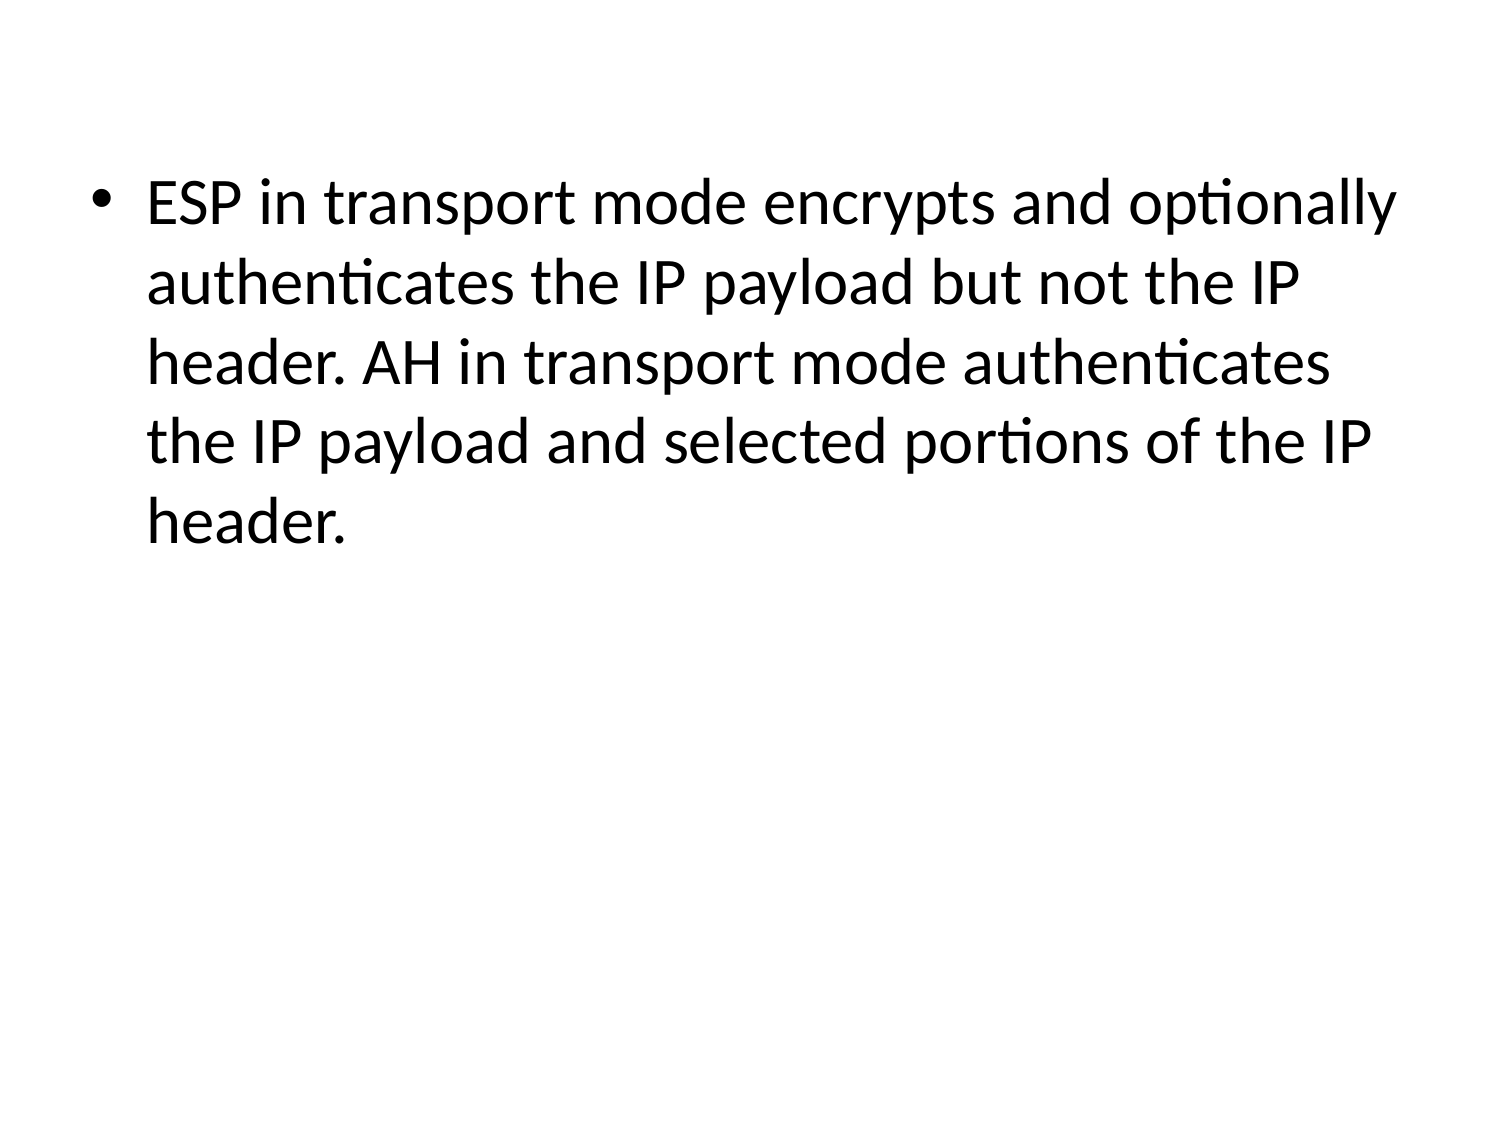

#
ESP in transport mode encrypts and optionally authenticates the IP payload but not the IP header. AH in transport mode authenticates the IP payload and selected portions of the IP header.